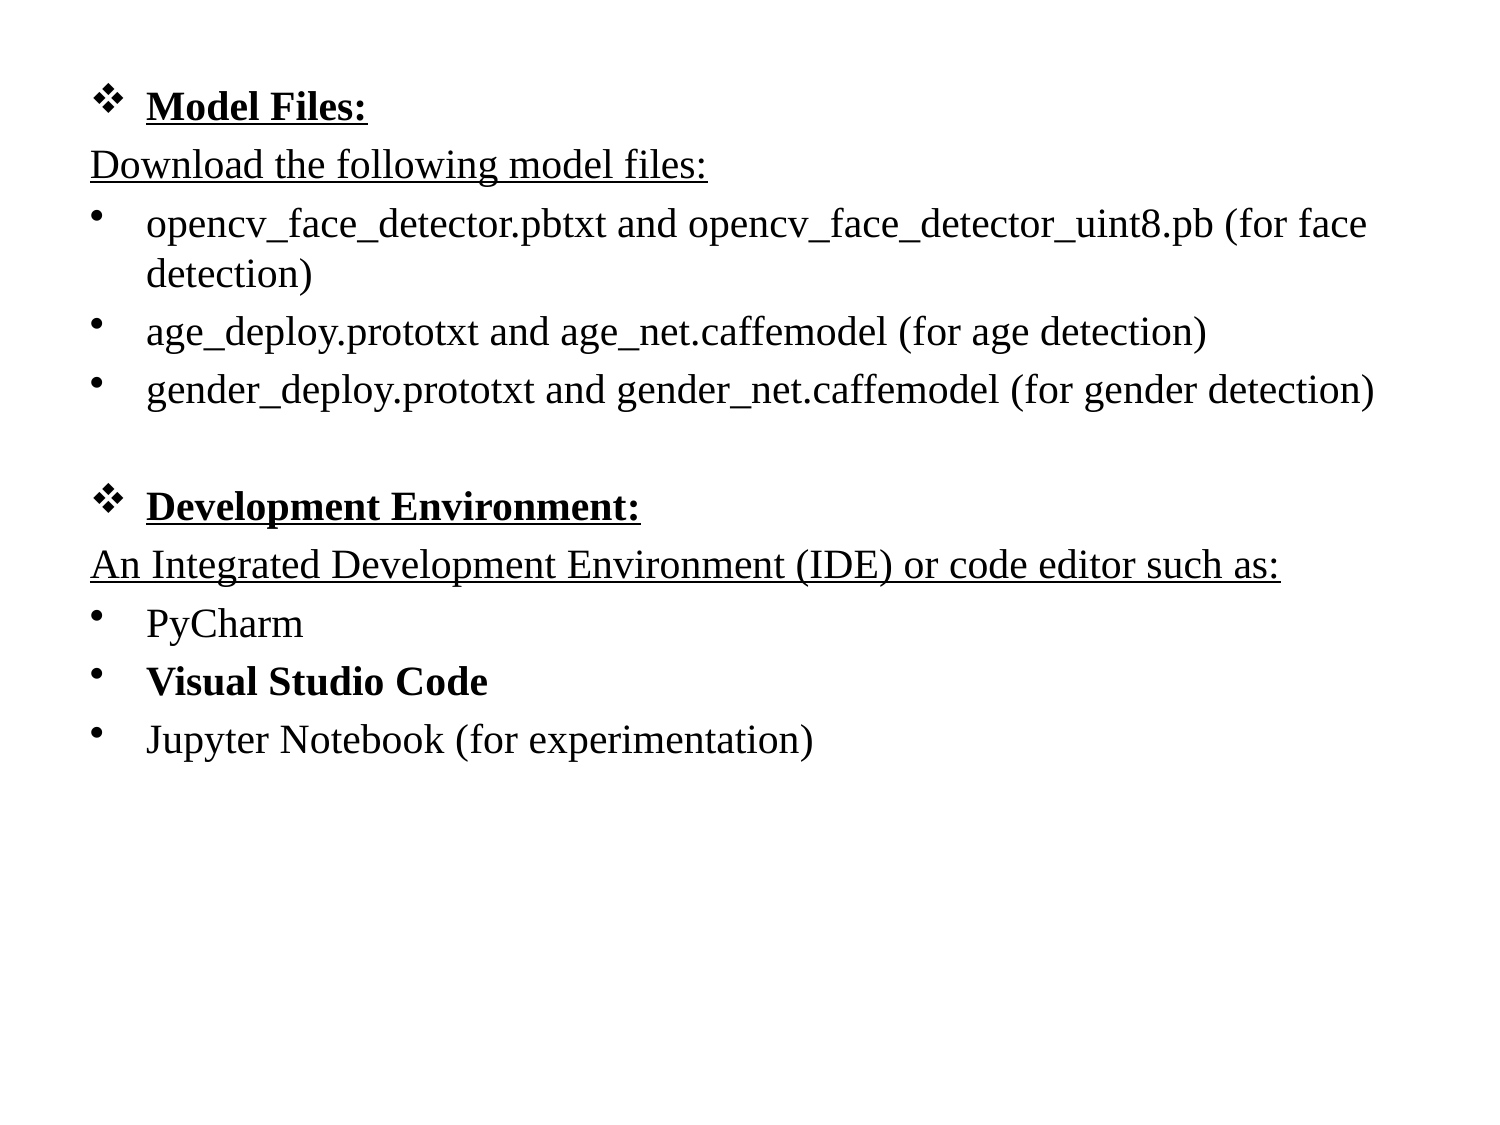

#
Model Files:
Download the following model files:
opencv_face_detector.pbtxt and opencv_face_detector_uint8.pb (for face detection)
age_deploy.prototxt and age_net.caffemodel (for age detection)
gender_deploy.prototxt and gender_net.caffemodel (for gender detection)

Development Environment:
An Integrated Development Environment (IDE) or code editor such as:
PyCharm
Visual Studio Code
Jupyter Notebook (for experimentation)